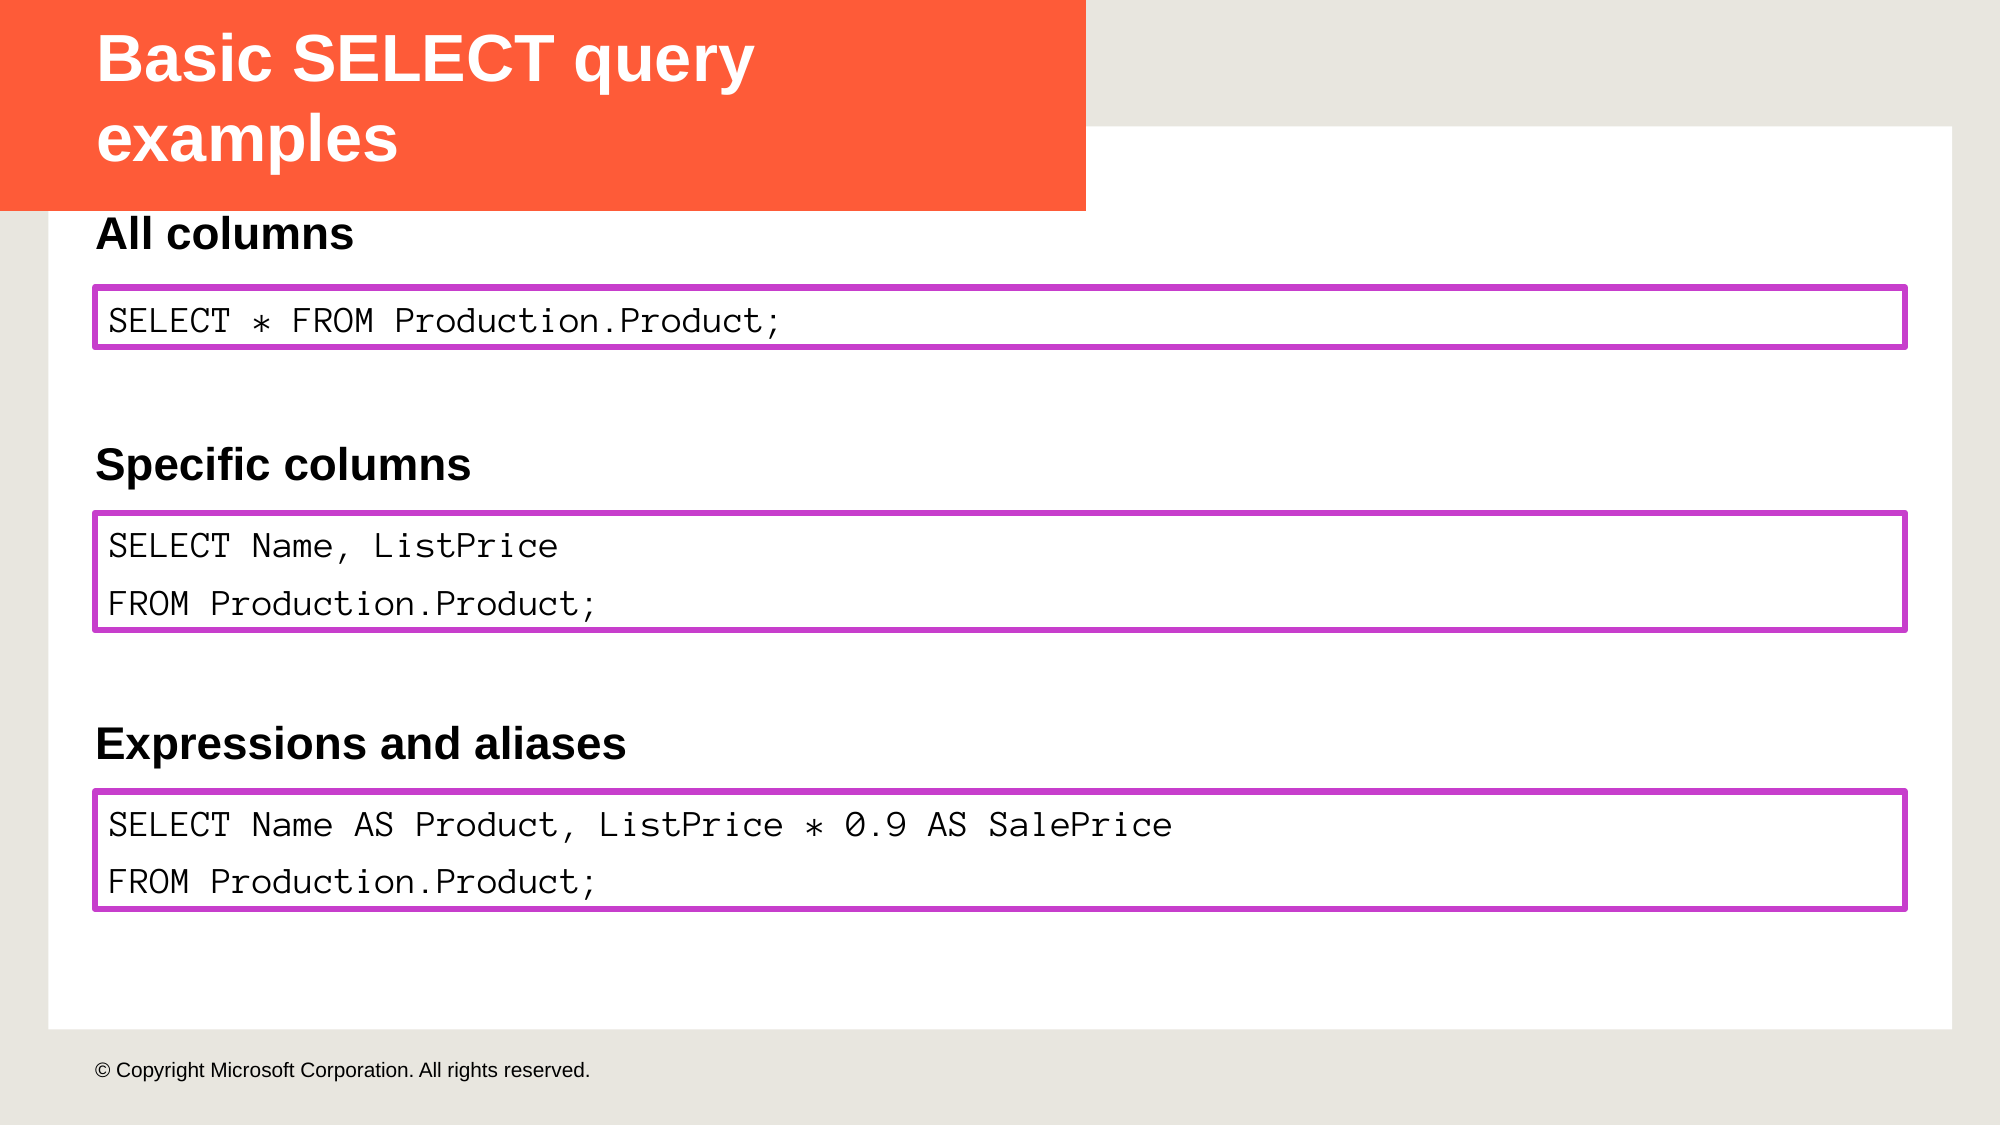

Basic SELECT query examples
All columns
SELECT * FROM Production.Product;
Specific columns
SELECT Name, ListPrice
FROM Production.Product;
Expressions and aliases
SELECT Name AS Product, ListPrice * 0.9 AS SalePrice
FROM Production.Product;